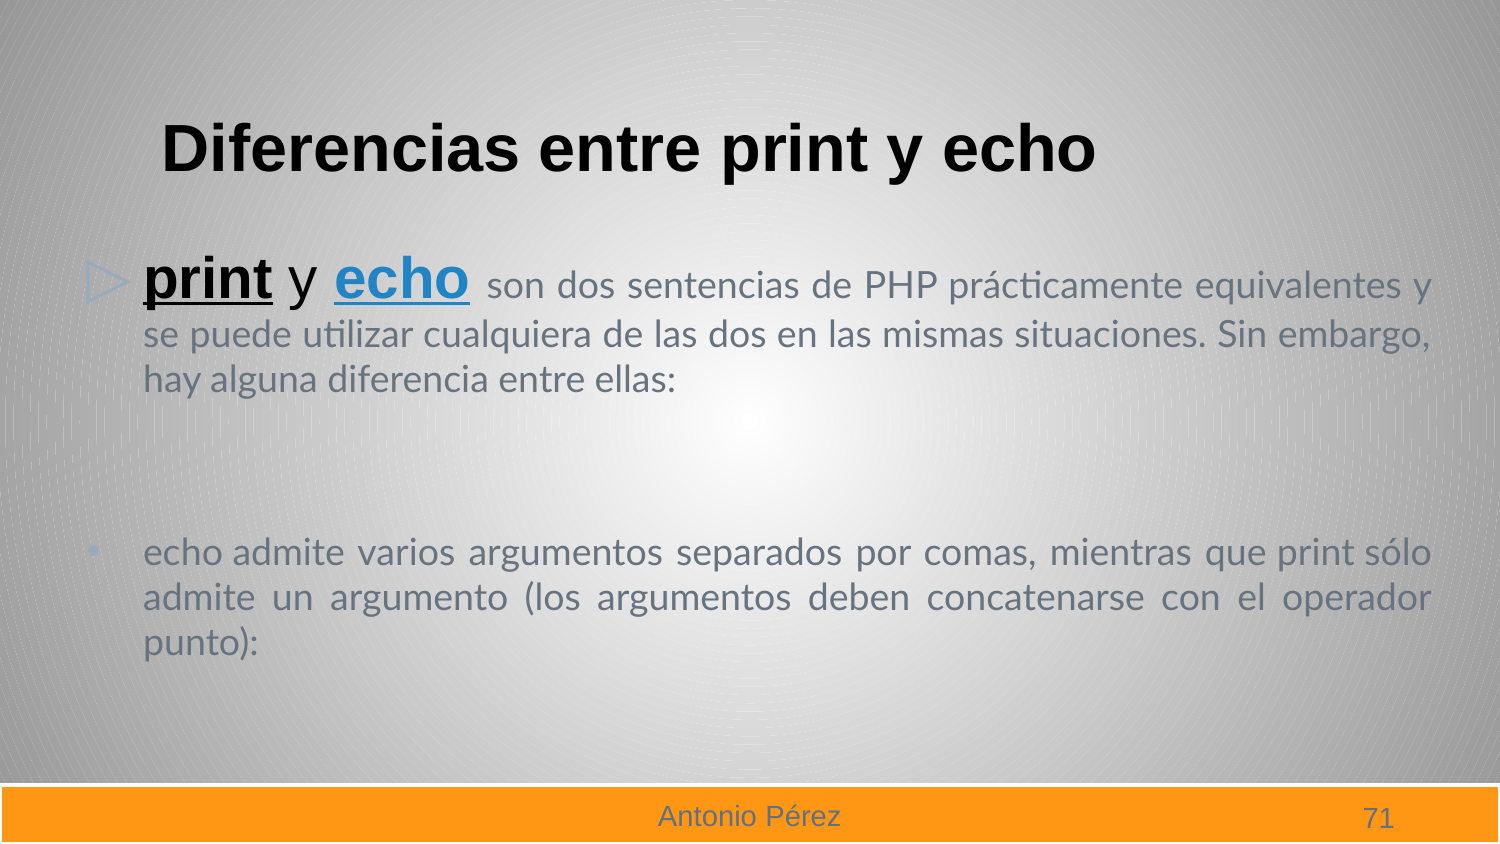

# Diferencias entre print y echo
print y echo son dos sentencias de PHP prácticamente equivalentes y se puede utilizar cualquiera de las dos en las mismas situaciones. Sin embargo, hay alguna diferencia entre ellas:

echo admite varios argumentos separados por comas, mientras que print sólo admite un argumento (los argumentos deben concatenarse con el operador punto):

71